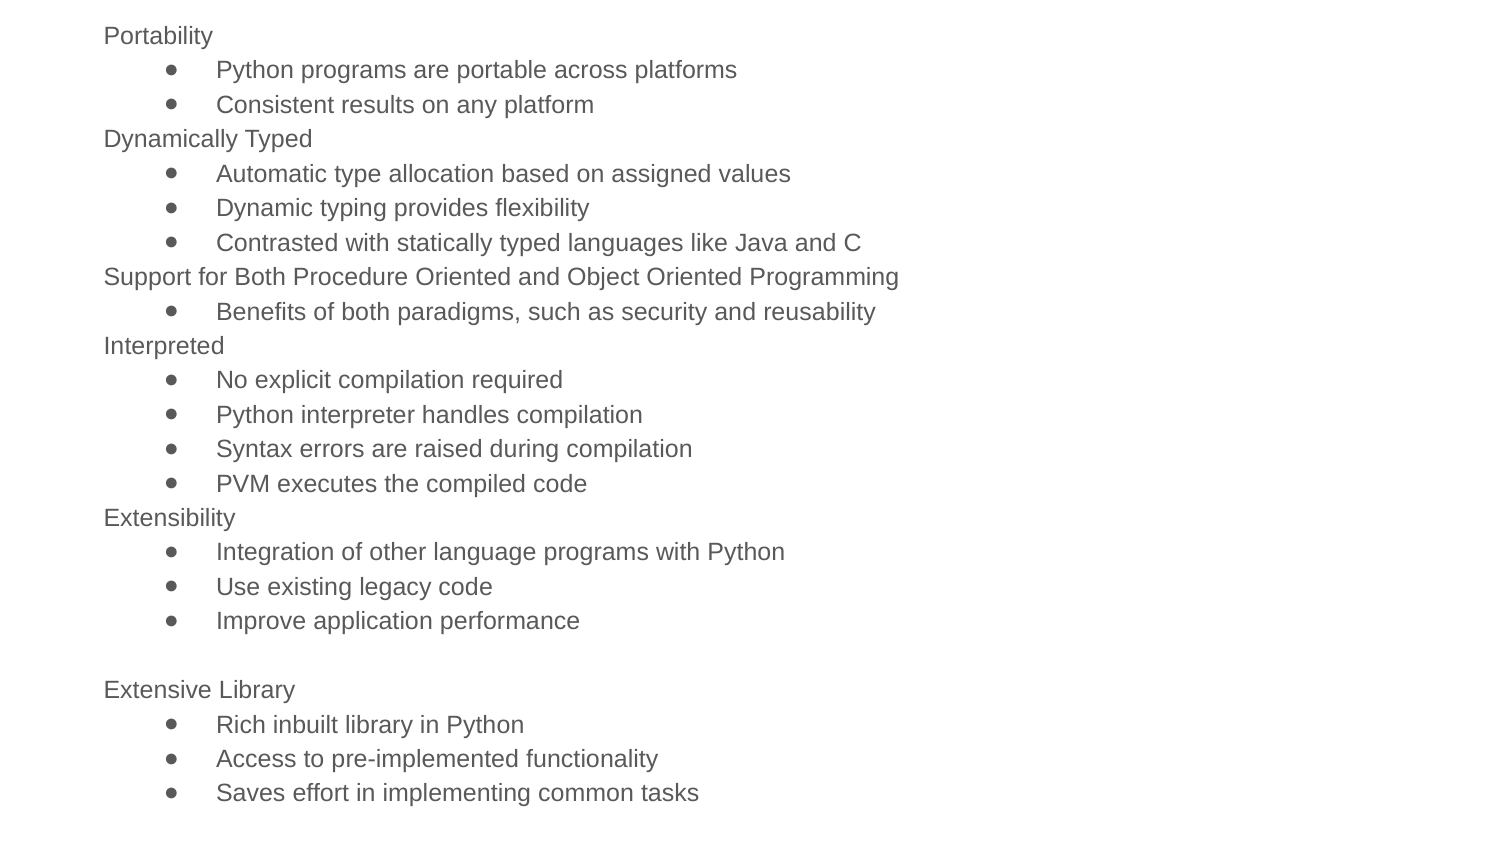

Portability
Python programs are portable across platforms
Consistent results on any platform
Dynamically Typed
Automatic type allocation based on assigned values
Dynamic typing provides flexibility
Contrasted with statically typed languages like Java and C
Support for Both Procedure Oriented and Object Oriented Programming
Benefits of both paradigms, such as security and reusability
Interpreted
No explicit compilation required
Python interpreter handles compilation
Syntax errors are raised during compilation
PVM executes the compiled code
Extensibility
Integration of other language programs with Python
Use existing legacy code
Improve application performance

Extensive Library
Rich inbuilt library in Python
Access to pre-implemented functionality
Saves effort in implementing common tasks